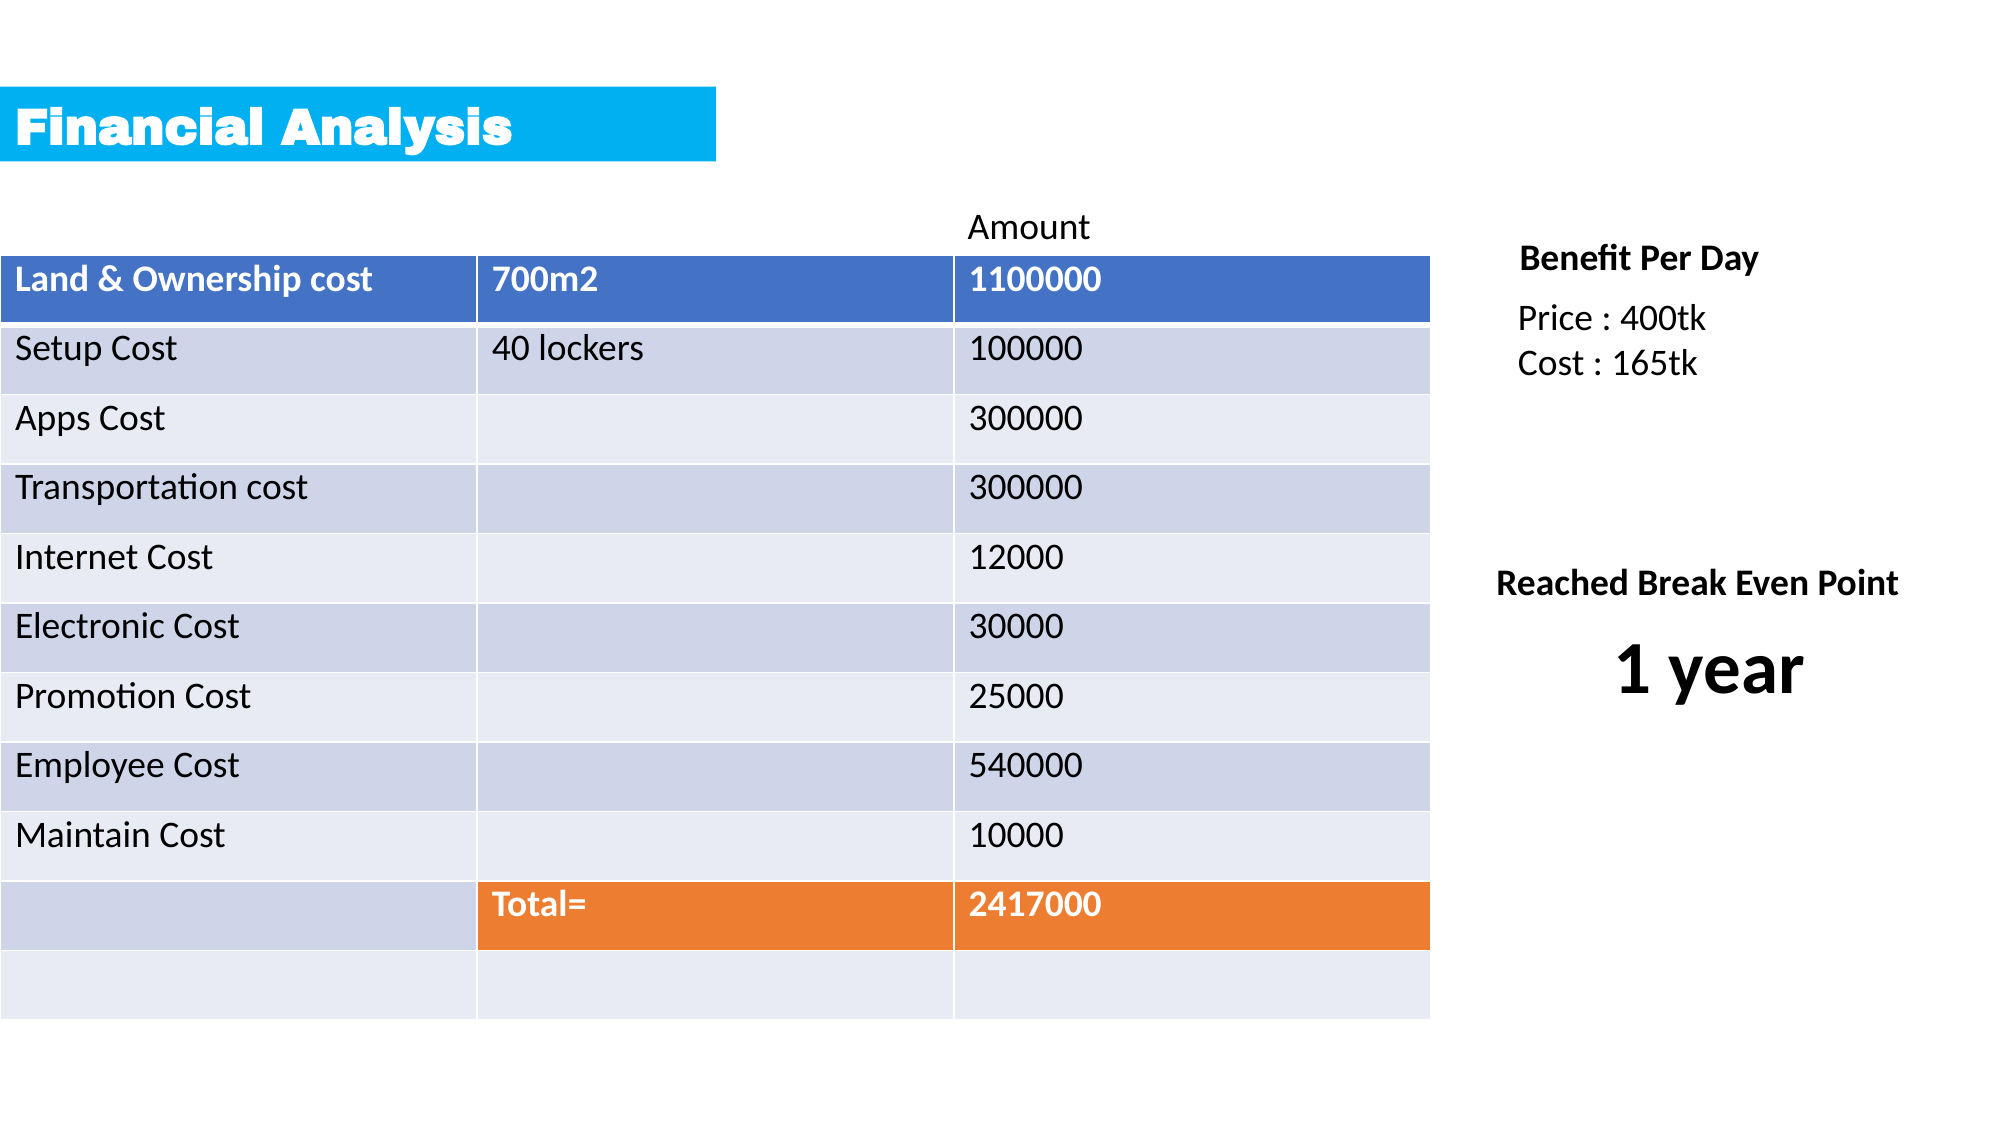

Financial Analysis
Amount
Benefit Per Day
| Land & Ownership cost | 700m2 | 1100000 |
| --- | --- | --- |
| Setup Cost | 40 lockers | 100000 |
| Apps Cost |  | 300000 |
| Transportation cost |  | 300000 |
| Internet Cost |  | 12000 |
| Electronic Cost |  | 30000 |
| Promotion Cost |  | 25000 |
| Employee Cost |  | 540000 |
| Maintain Cost |  | 10000 |
|  | Total= | 2417000 |
|  |  |  |
Price : 400tk
Cost : 165tk
Reached Break Even Point
 1 year